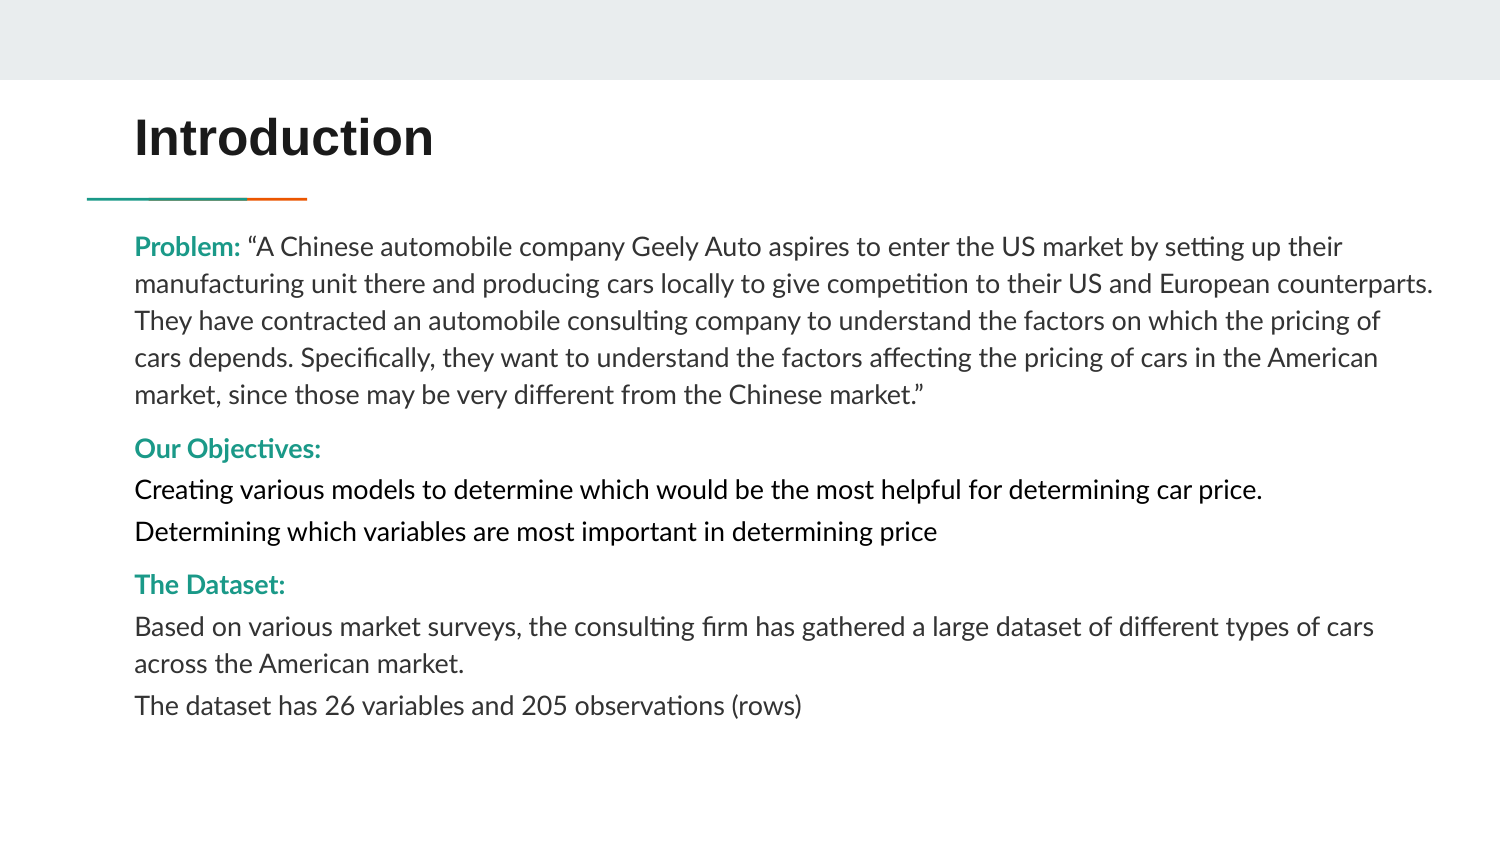

# Introduction
Problem: “A Chinese automobile company Geely Auto aspires to enter the US market by setting up their manufacturing unit there and producing cars locally to give competition to their US and European counterparts. They have contracted an automobile consulting company to understand the factors on which the pricing of cars depends. Specifically, they want to understand the factors affecting the pricing of cars in the American market, since those may be very different from the Chinese market.”
Our Objectives:
Creating various models to determine which would be the most helpful for determining car price.
Determining which variables are most important in determining price
The Dataset:
Based on various market surveys, the consulting firm has gathered a large dataset of different types of cars across the American market.
The dataset has 26 variables and 205 observations (rows)